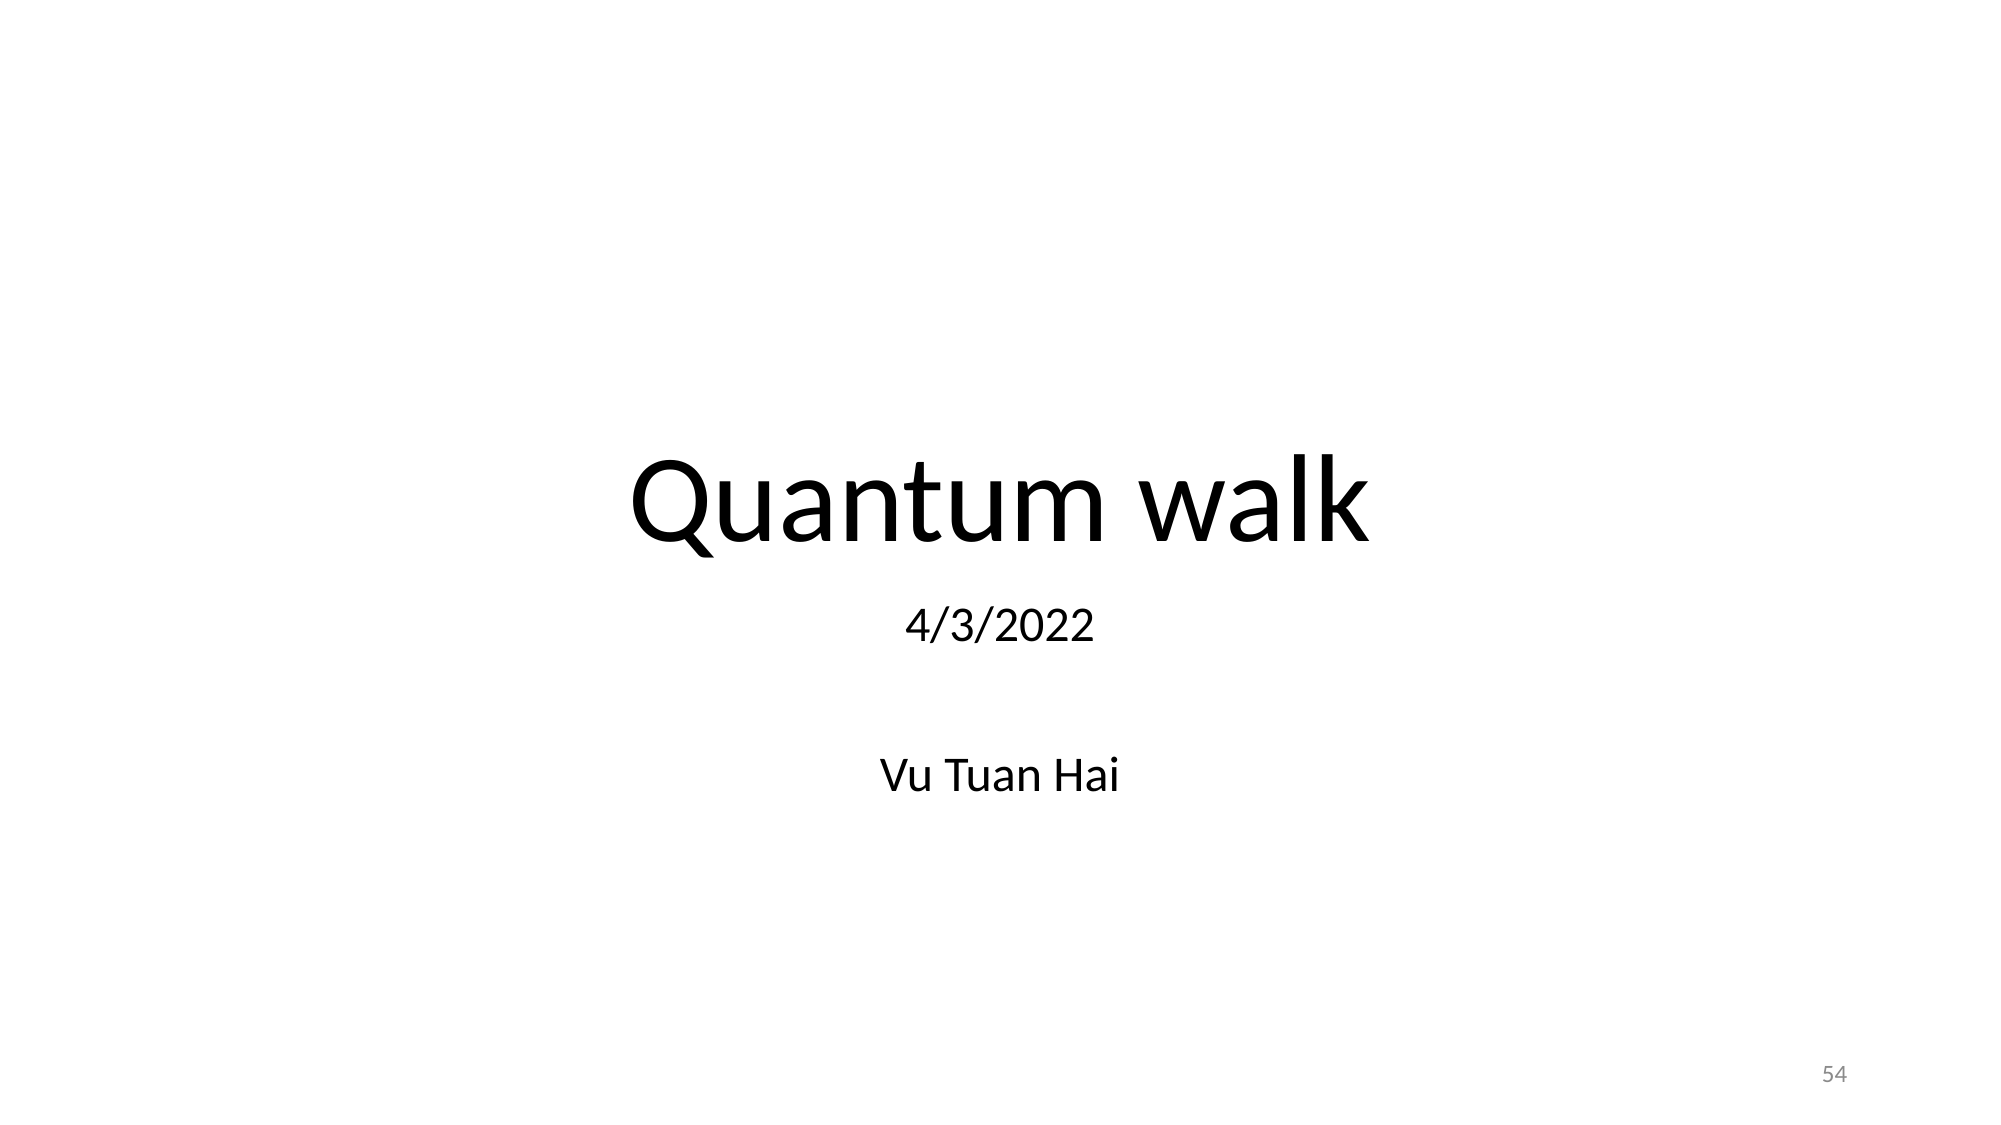

# Quantum walk
4/3/2022

Vu Tuan Hai
54